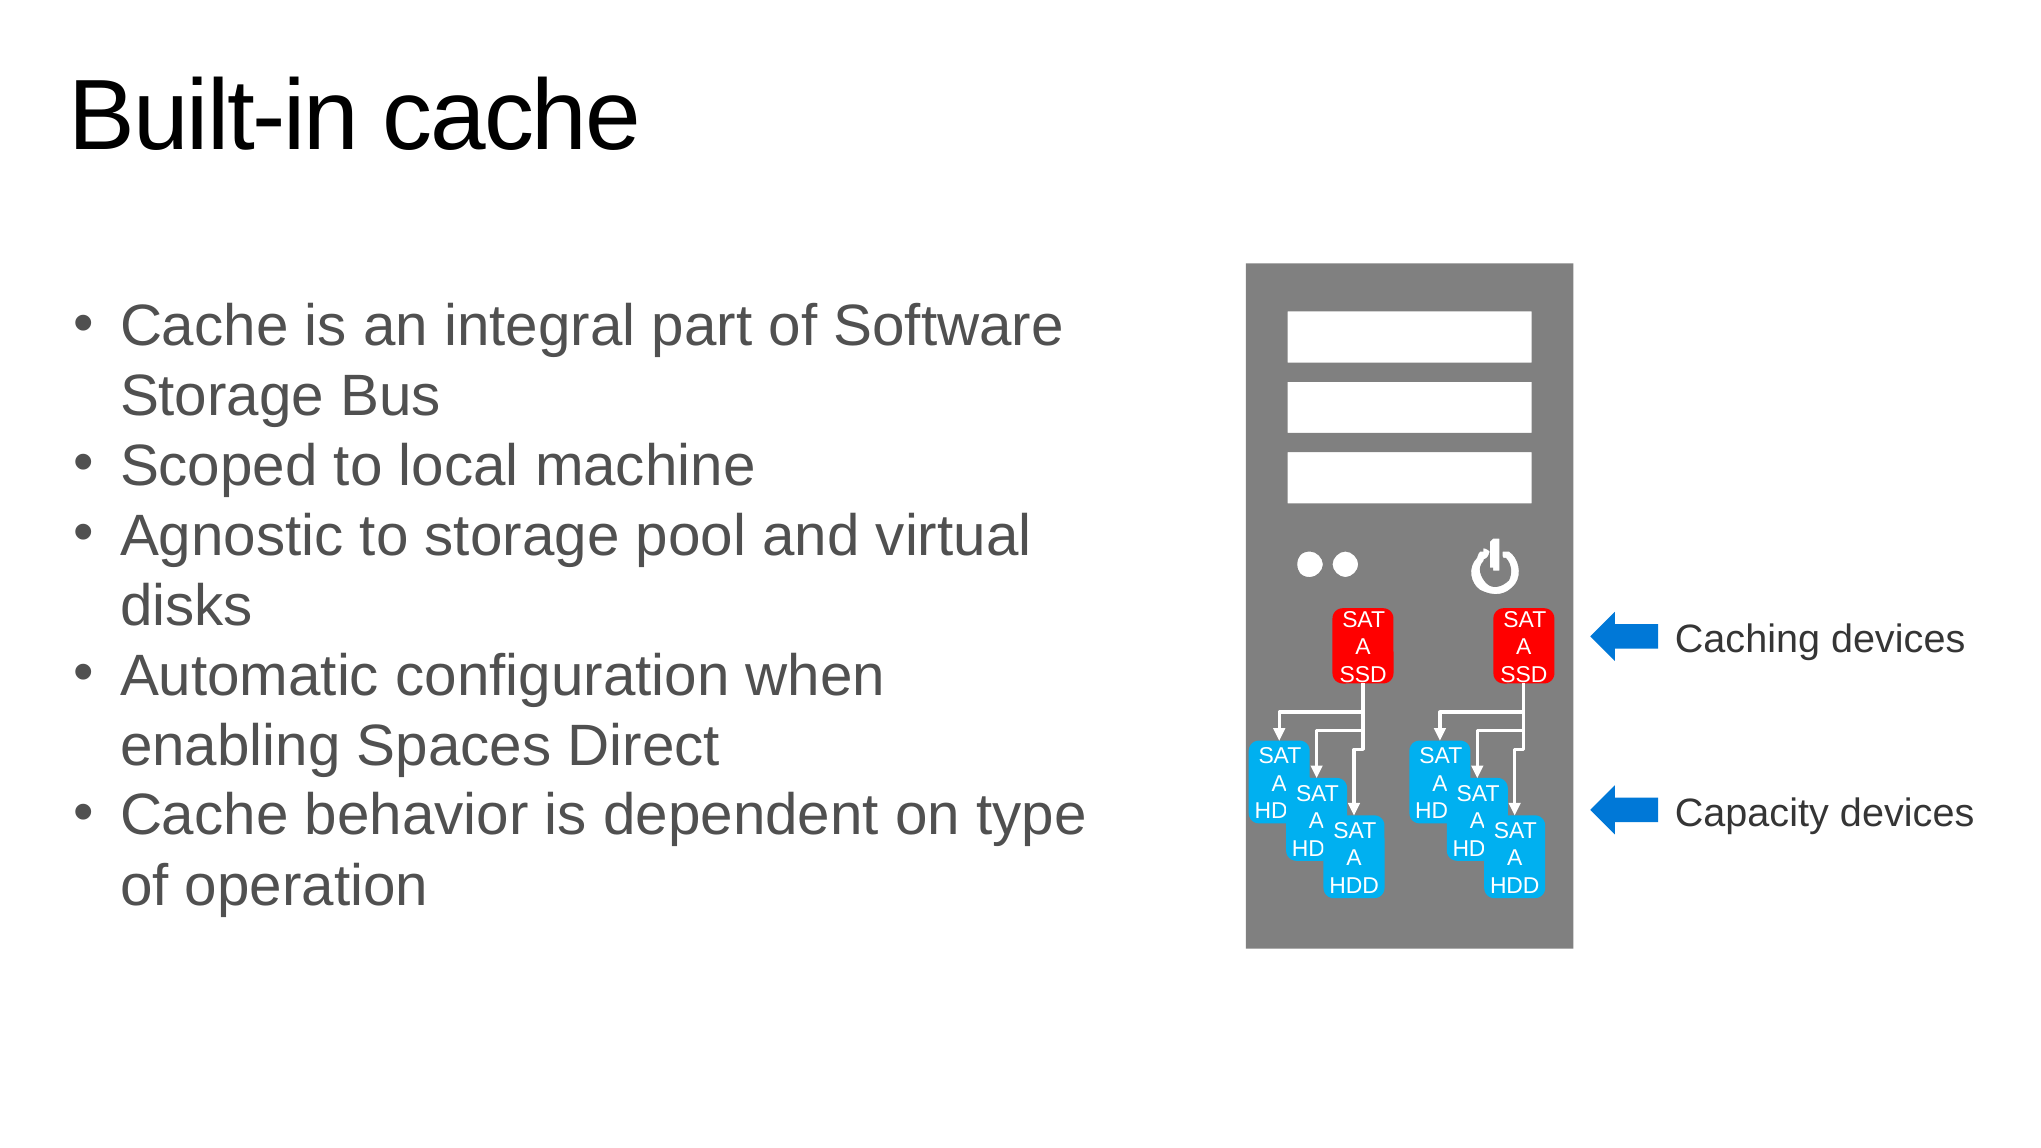

# Built-in cache

SATA
SSD
SATA
SSD
SATA
HDD
SATA
HDD
SATA
HDD
SATA
HDD
SATA
HDD
SATA
HDD
Cache is an integral part of Software Storage Bus
Scoped to local machine
Agnostic to storage pool and virtual disks
Automatic configuration when
enabling Spaces Direct
Cache behavior is dependent on type
of operation

Caching devices

Capacity devices